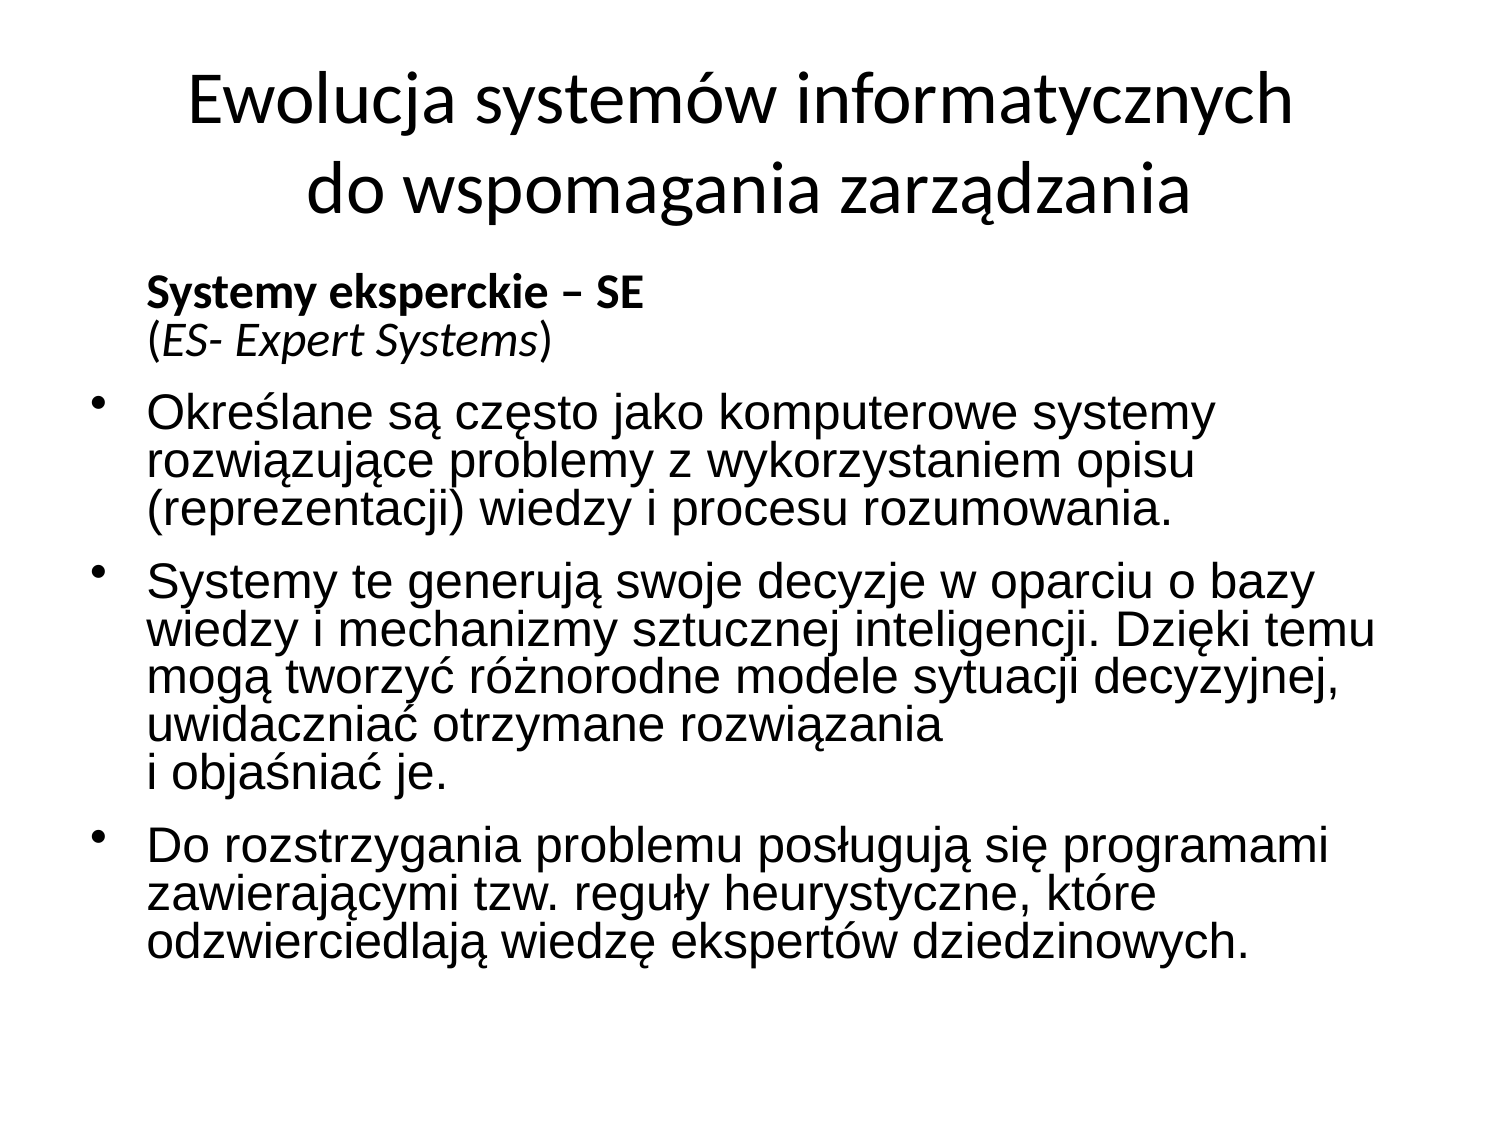

Systemy eksperckie – SE
(ES- Expert Systems)
Określane są często jako komputerowe systemy rozwiązujące problemy z wykorzystaniem opisu (reprezentacji) wiedzy i procesu rozumowania.
Systemy te generują swoje decyzje w oparciu o bazy wiedzy i mechanizmy sztucznej inteligencji. Dzięki temu mogą tworzyć różnorodne modele sytuacji decyzyjnej, uwidaczniać otrzymane rozwiązania
i objaśniać je.
Do rozstrzygania problemu posługują się programami zawierającymi tzw. reguły heurystyczne, które odzwierciedlają wiedzę ekspertów dziedzinowych.

# Ewolucja systemów informatycznych do wspomagania zarządzania